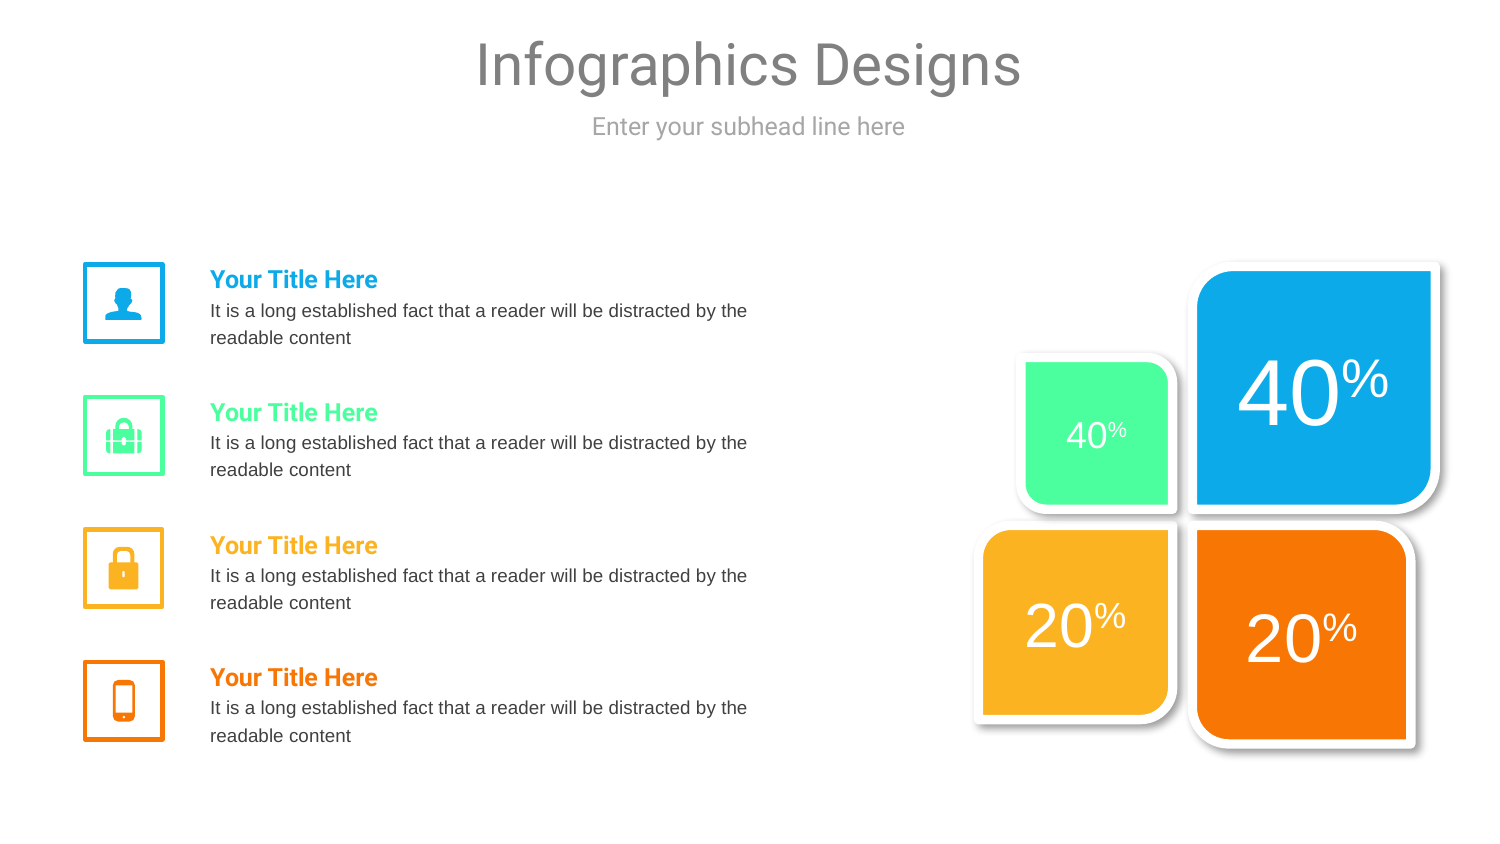

# Infographics Designs
Enter your subhead line here
Your Title Here
It is a long established fact that a reader will be distracted by the readable content

40%

40%
Your Title Here
It is a long established fact that a reader will be distracted by the readable content

Your Title Here
It is a long established fact that a reader will be distracted by the readable content
20%
20%

Your Title Here
It is a long established fact that a reader will be distracted by the readable content